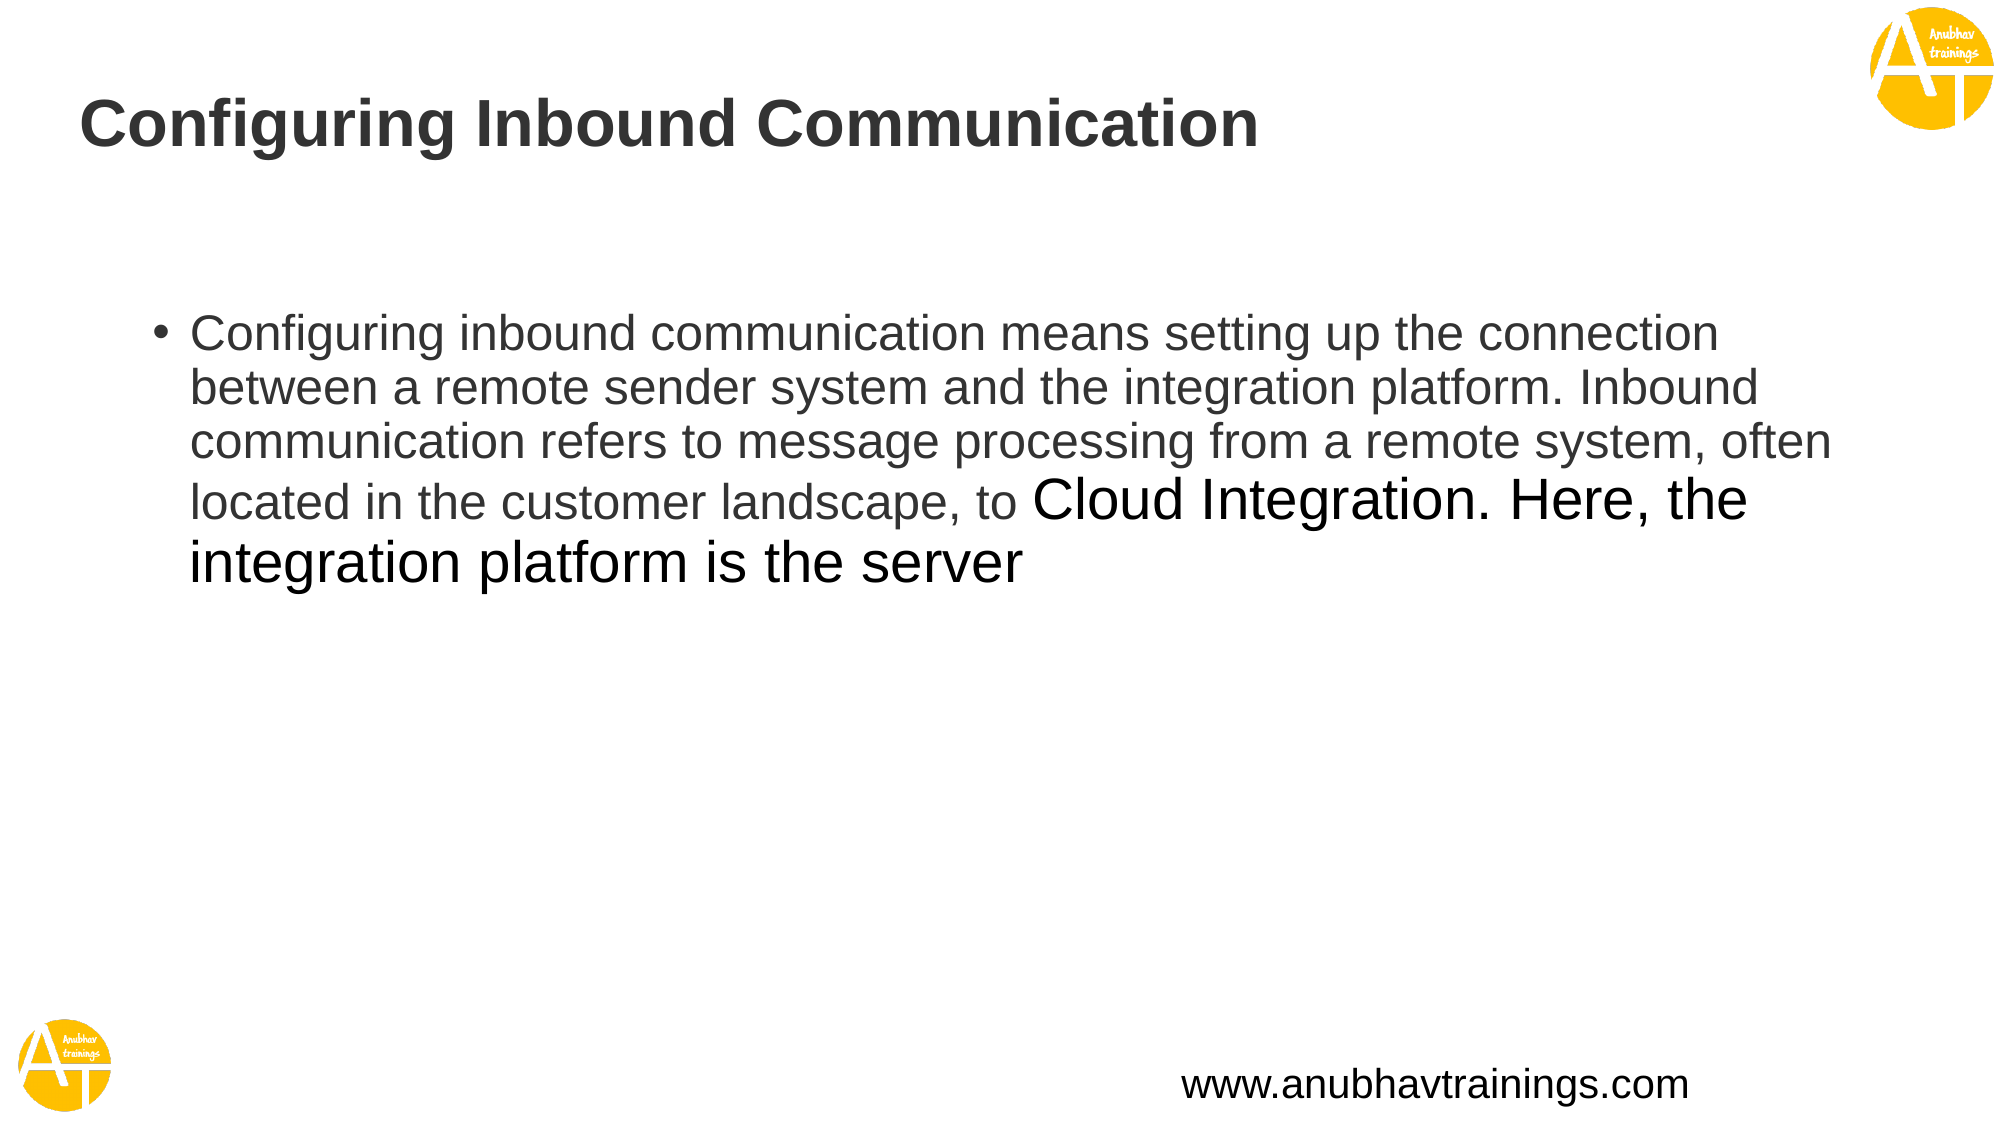

# Configuring Inbound Communication
Configuring inbound communication means setting up the connection between a remote sender system and the integration platform. Inbound communication refers to message processing from a remote system, often located in the customer landscape, to Cloud Integration. Here, the integration platform is the server
www.anubhavtrainings.com